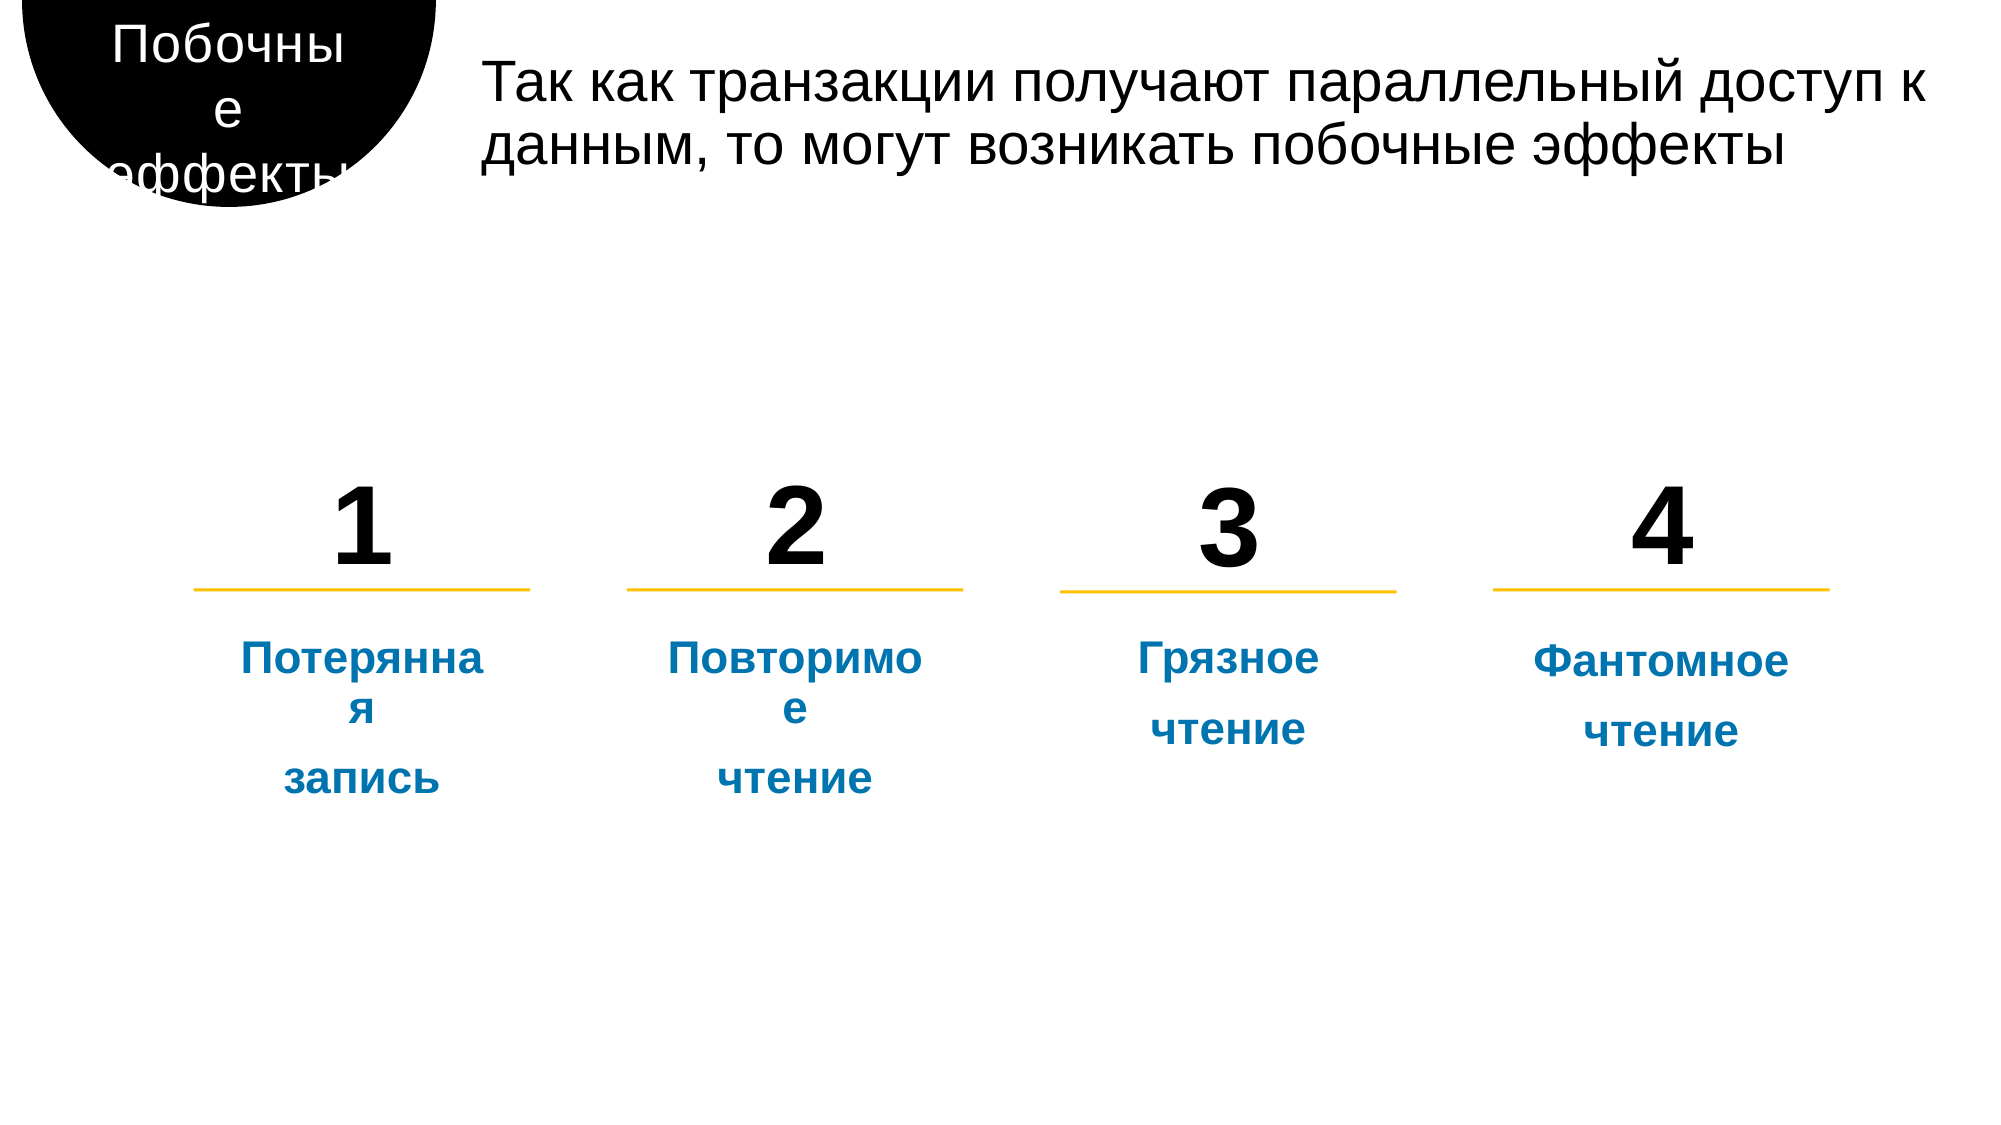

Побочные
эффекты
Так как транзакции получают параллельный доступ к данным, то могут возникать побочные эффекты

1
2
4
3

Потерянная
запись
Повторимое
чтение
Грязное
чтение
Фантомное
чтение